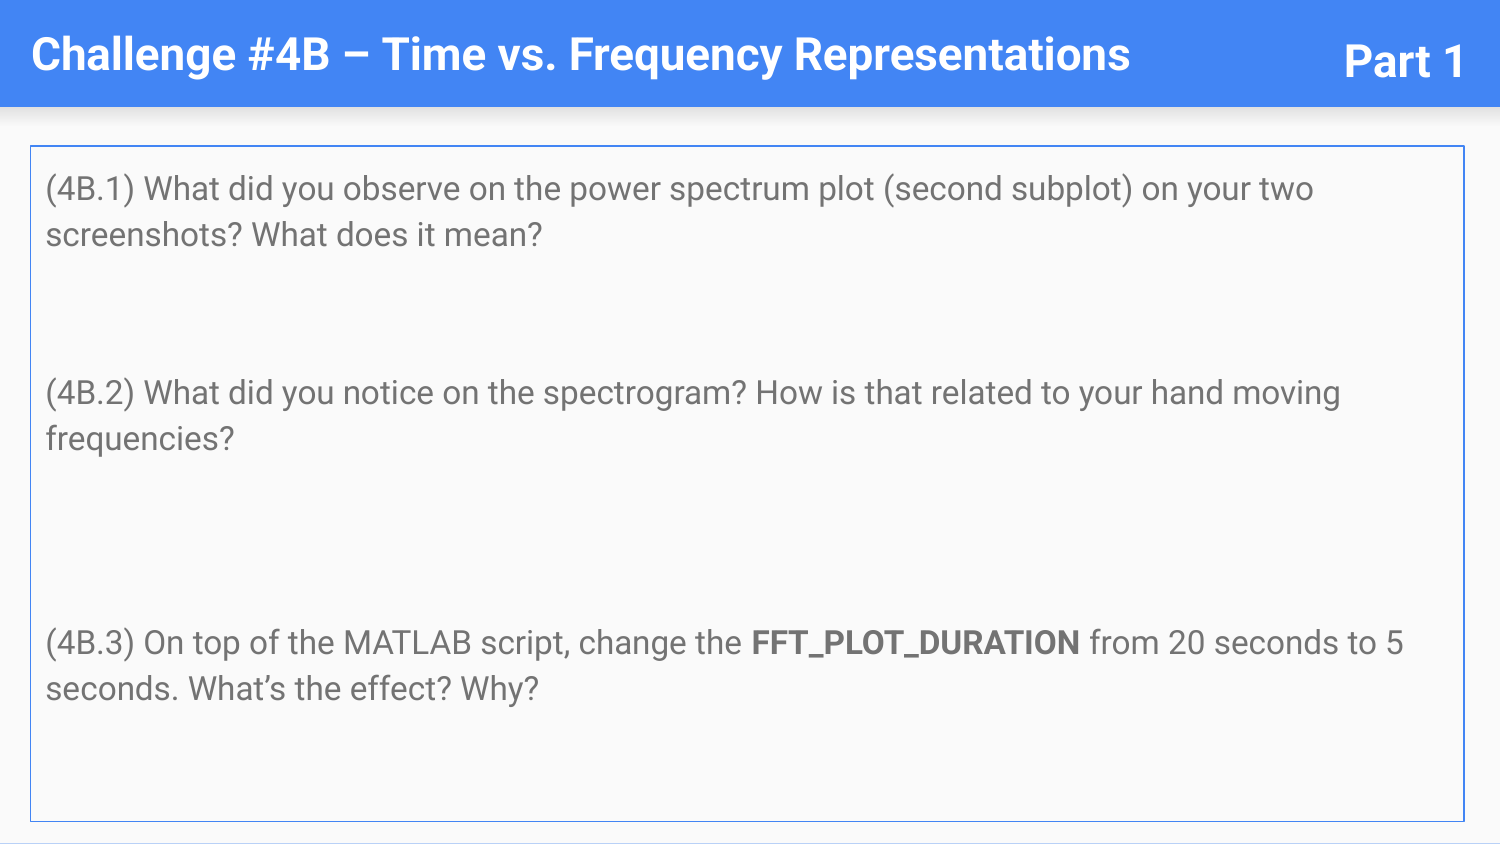

# Challenge #4B – Time vs. Frequency Representations
Part 1
(4B.1) What did you observe on the power spectrum plot (second subplot) on your two screenshots? What does it mean?

(4B.2) What did you notice on the spectrogram? How is that related to your hand moving frequencies?

(4B.3) On top of the MATLAB script, change the FFT_PLOT_DURATION from 20 seconds to 5 seconds. What’s the effect? Why?